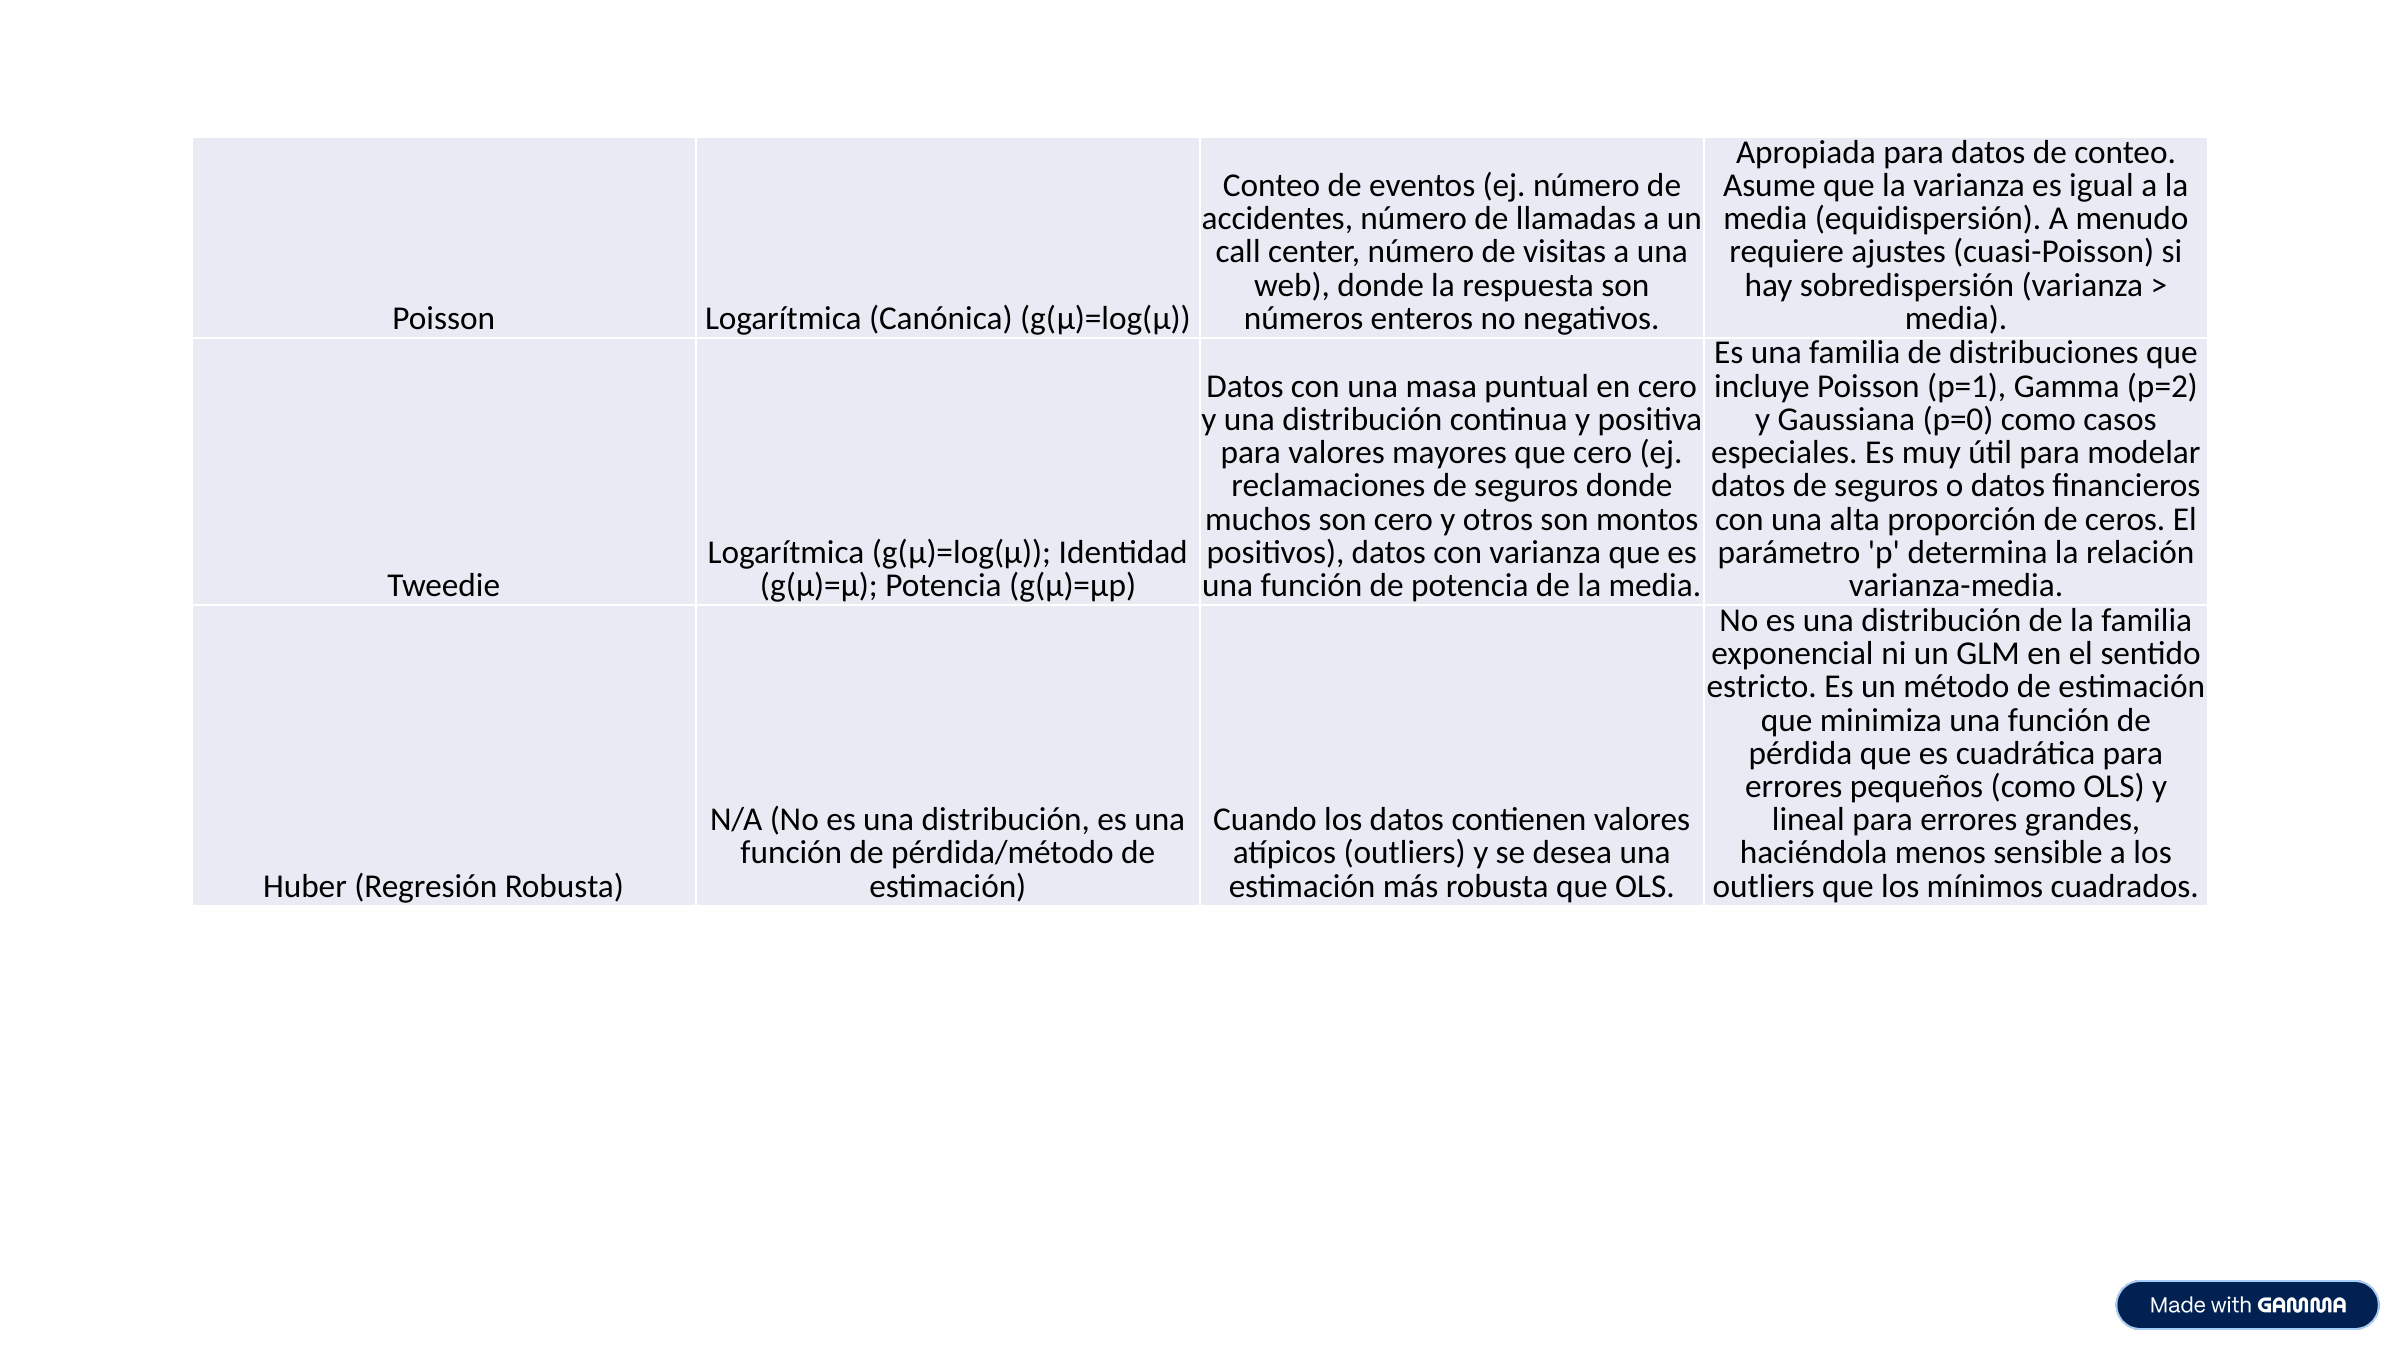

| Poisson | Logarítmica (Canónica) (g(μ)=log(μ)) | Conteo de eventos (ej. número de accidentes, número de llamadas a un call center, número de visitas a una web), donde la respuesta son números enteros no negativos. | Apropiada para datos de conteo. Asume que la varianza es igual a la media (equidispersión). A menudo requiere ajustes (cuasi-Poisson) si hay sobredispersión (varianza > media). |
| --- | --- | --- | --- |
| Tweedie | Logarítmica (g(μ)=log(μ)); Identidad (g(μ)=μ); Potencia (g(μ)=μp) | Datos con una masa puntual en cero y una distribución continua y positiva para valores mayores que cero (ej. reclamaciones de seguros donde muchos son cero y otros son montos positivos), datos con varianza que es una función de potencia de la media. | Es una familia de distribuciones que incluye Poisson (p=1), Gamma (p=2) y Gaussiana (p=0) como casos especiales. Es muy útil para modelar datos de seguros o datos financieros con una alta proporción de ceros. El parámetro 'p' determina la relación varianza-media. |
| Huber (Regresión Robusta) | N/A (No es una distribución, es una función de pérdida/método de estimación) | Cuando los datos contienen valores atípicos (outliers) y se desea una estimación más robusta que OLS. | No es una distribución de la familia exponencial ni un GLM en el sentido estricto. Es un método de estimación que minimiza una función de pérdida que es cuadrática para errores pequeños (como OLS) y lineal para errores grandes, haciéndola menos sensible a los outliers que los mínimos cuadrados. |